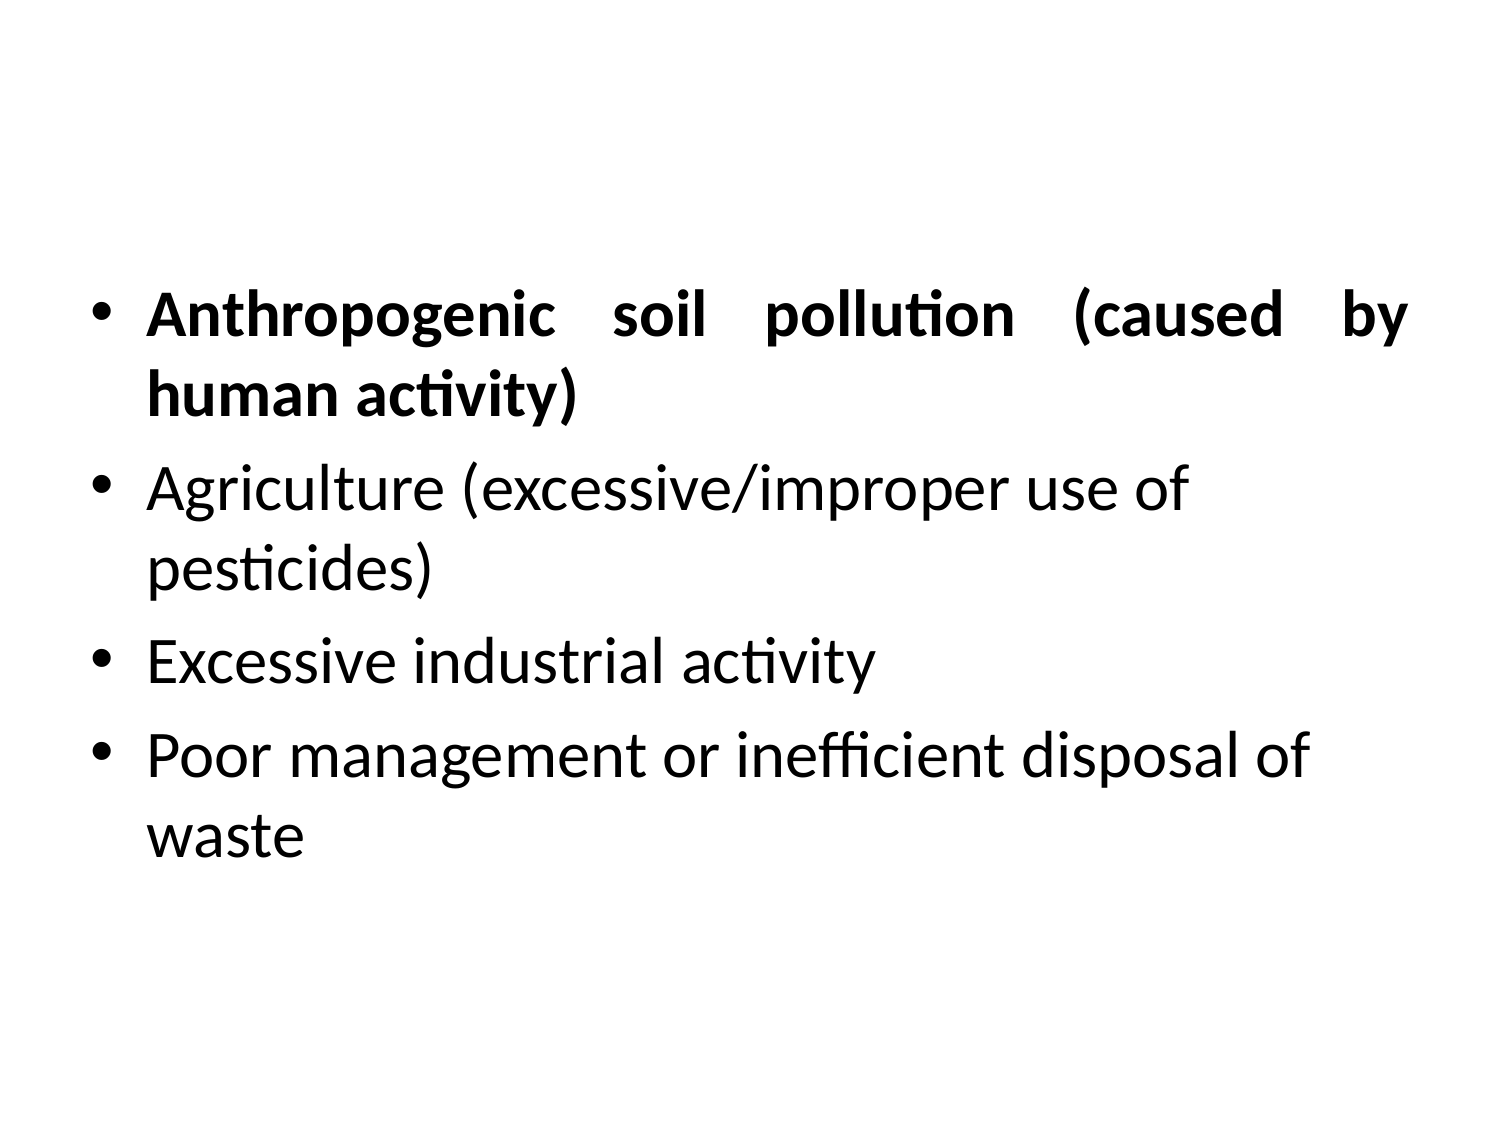

#
Anthropogenic soil pollution (caused by human activity)
Agriculture (excessive/improper use of pesticides)
Excessive industrial activity
Poor management or inefficient disposal of waste